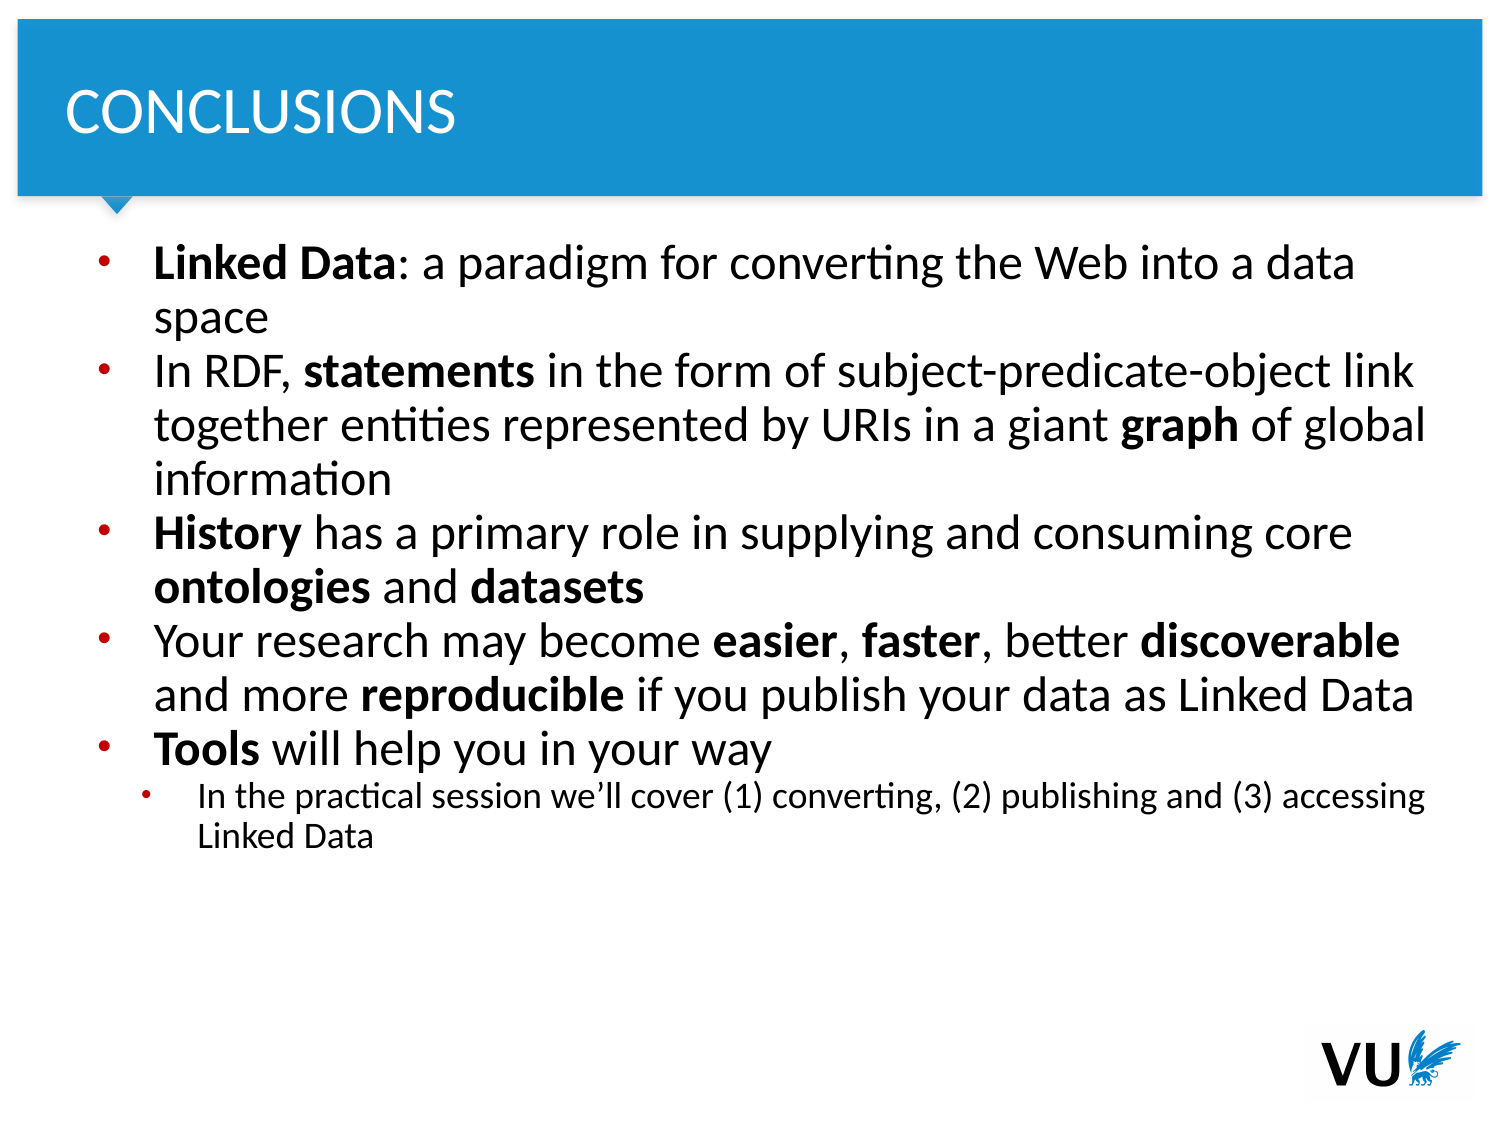

conclusions

Linked Data: a paradigm for converting the Web into a data space
In RDF, statements in the form of subject-predicate-object link together entities represented by URIs in a giant graph of global information
History has a primary role in supplying and consuming core ontologies and datasets
Your research may become easier, faster, better discoverable and more reproducible if you publish your data as Linked Data
Tools will help you in your way
In the practical session we’ll cover (1) converting, (2) publishing and (3) accessing Linked Data